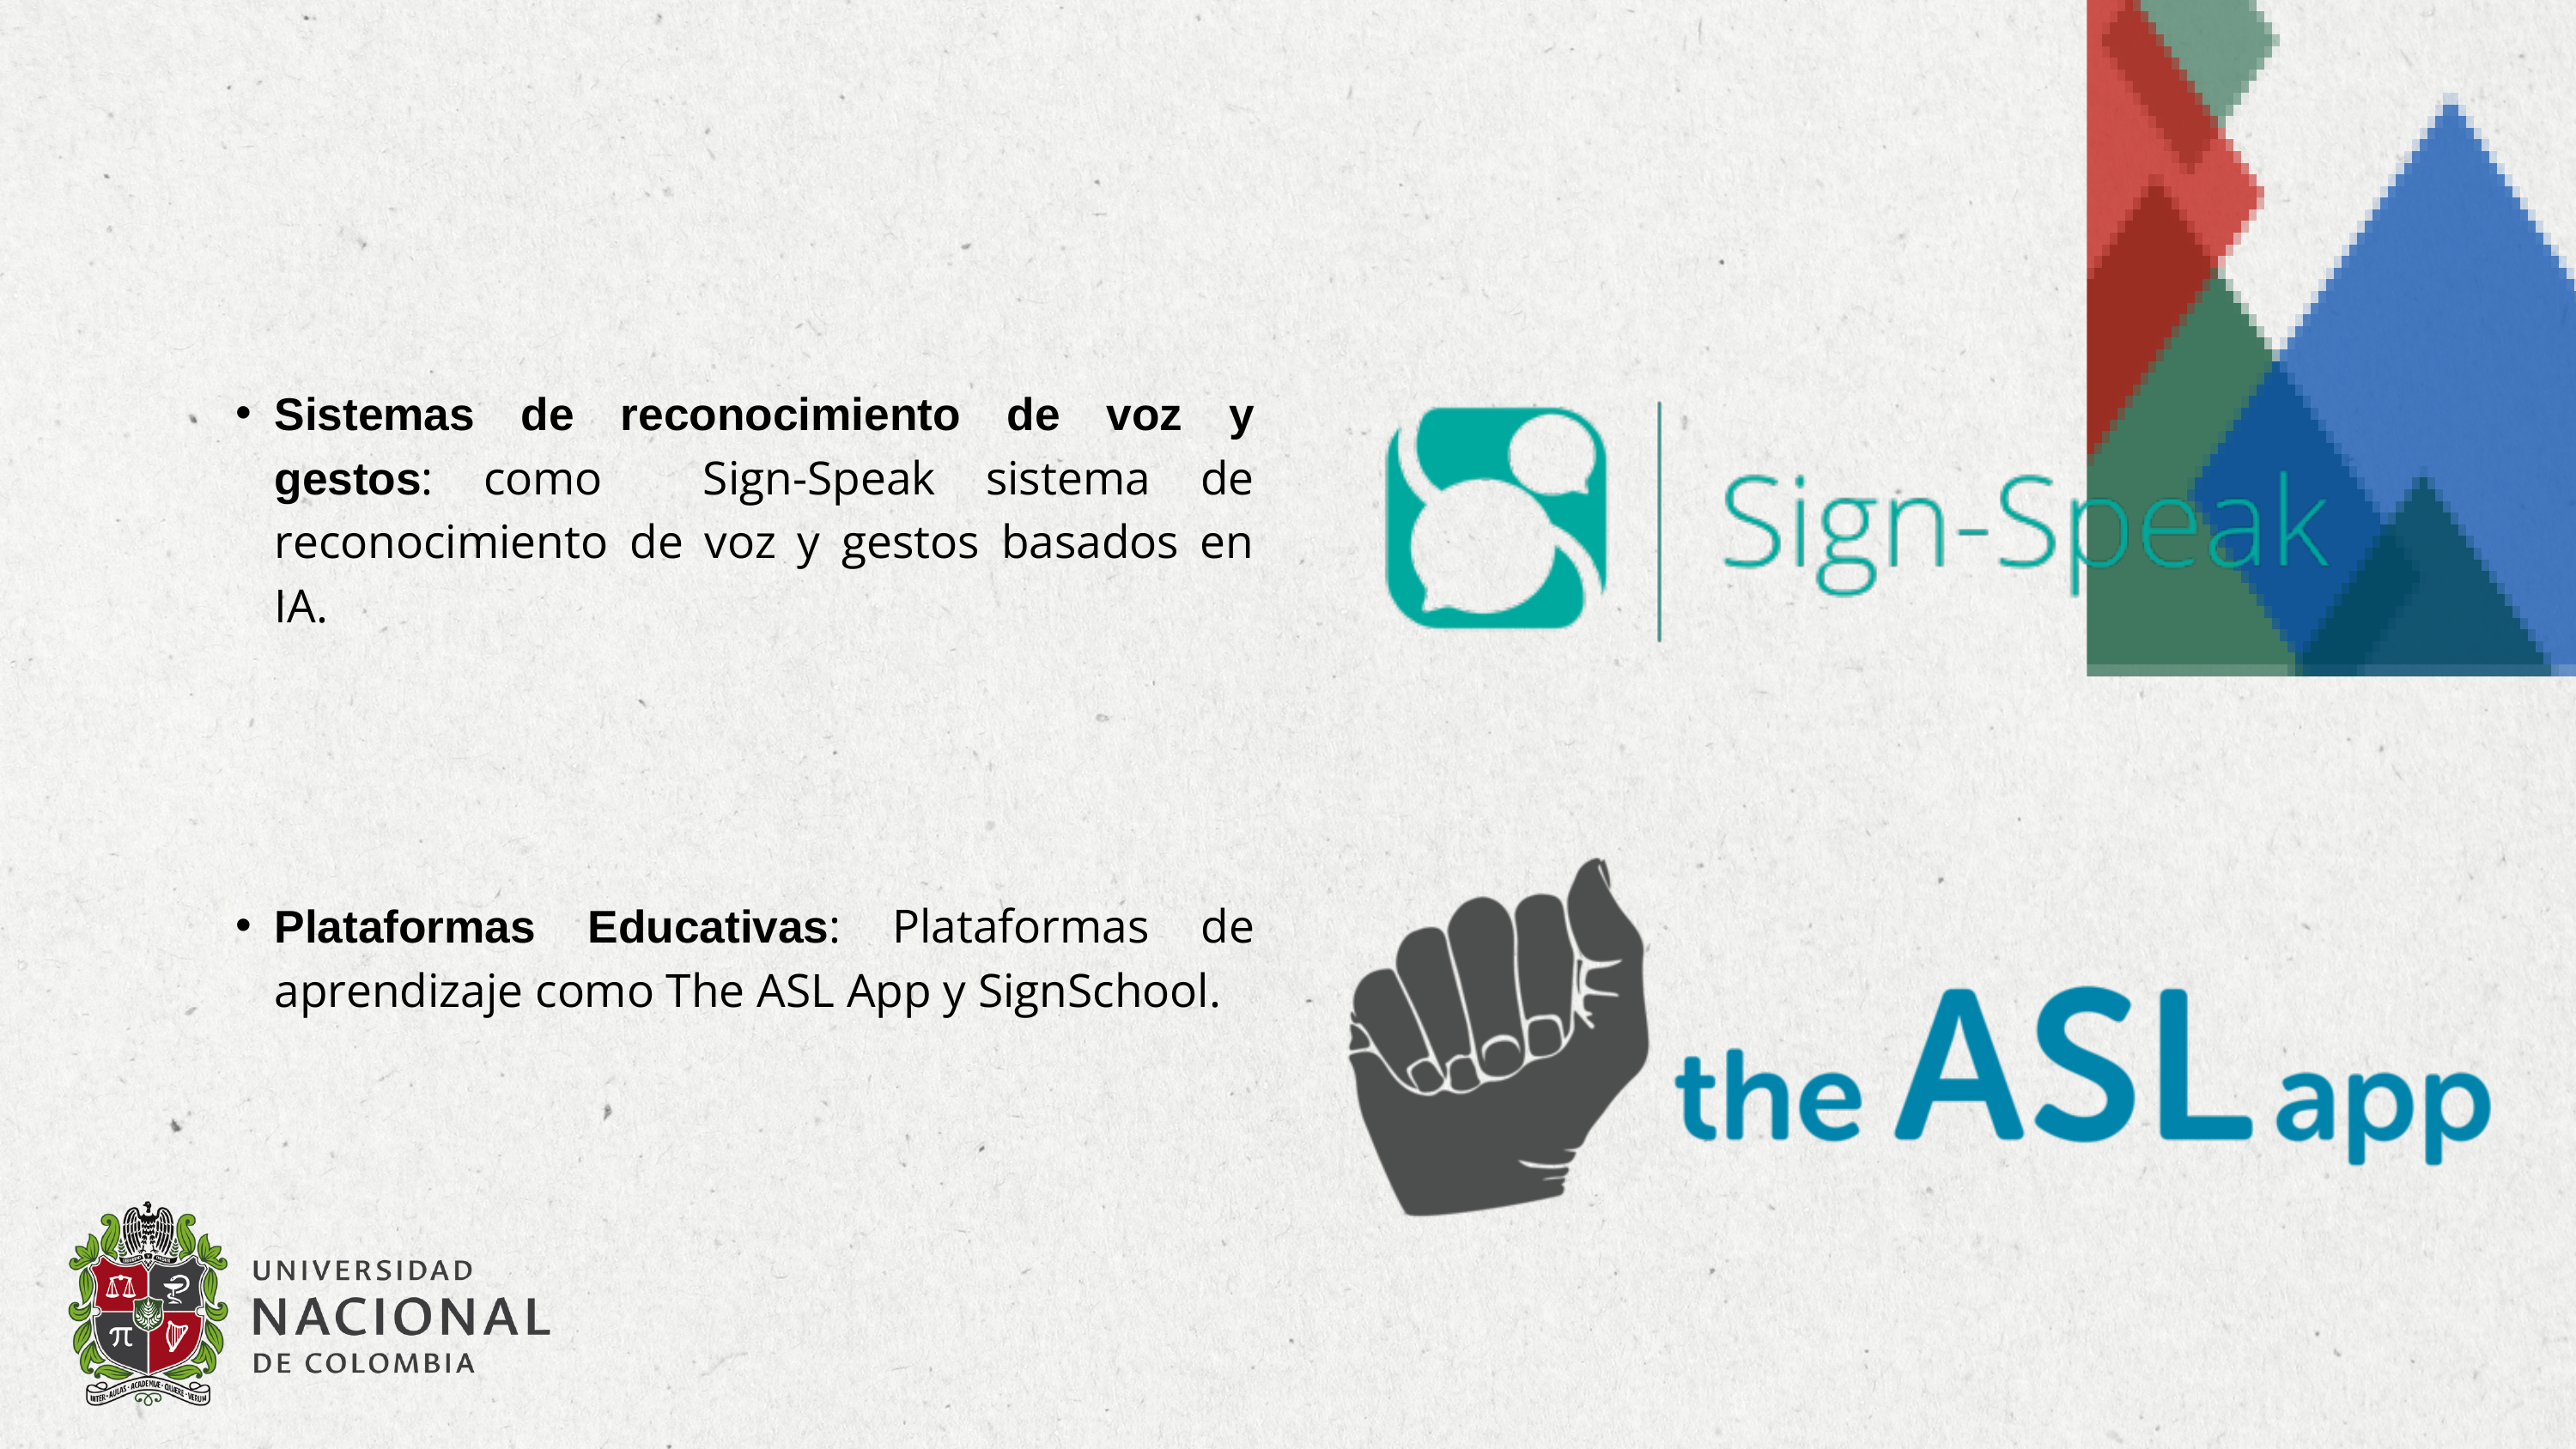

Sistemas de reconocimiento de voz y gestos: como  Sign-Speak sistema de reconocimiento de voz y gestos basados en IA.

Plataformas Educativas: Plataformas de aprendizaje como The ASL App y SignSchool.